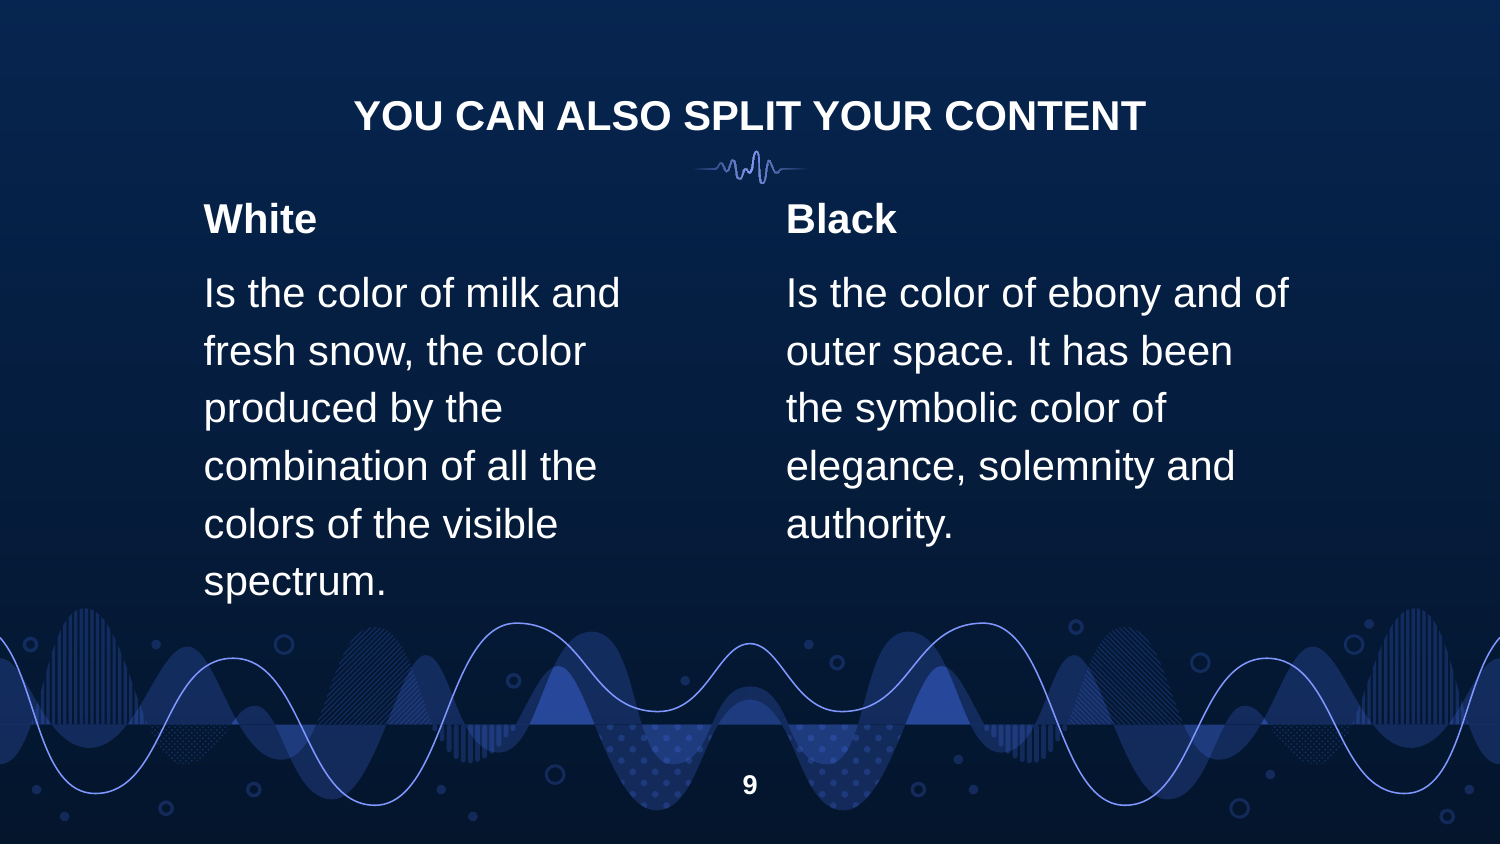

# YOU CAN ALSO SPLIT YOUR CONTENT
White
Is the color of milk and fresh snow, the color produced by the combination of all the colors of the visible spectrum.
Black
Is the color of ebony and of outer space. It has been the symbolic color of elegance, solemnity and authority.
9